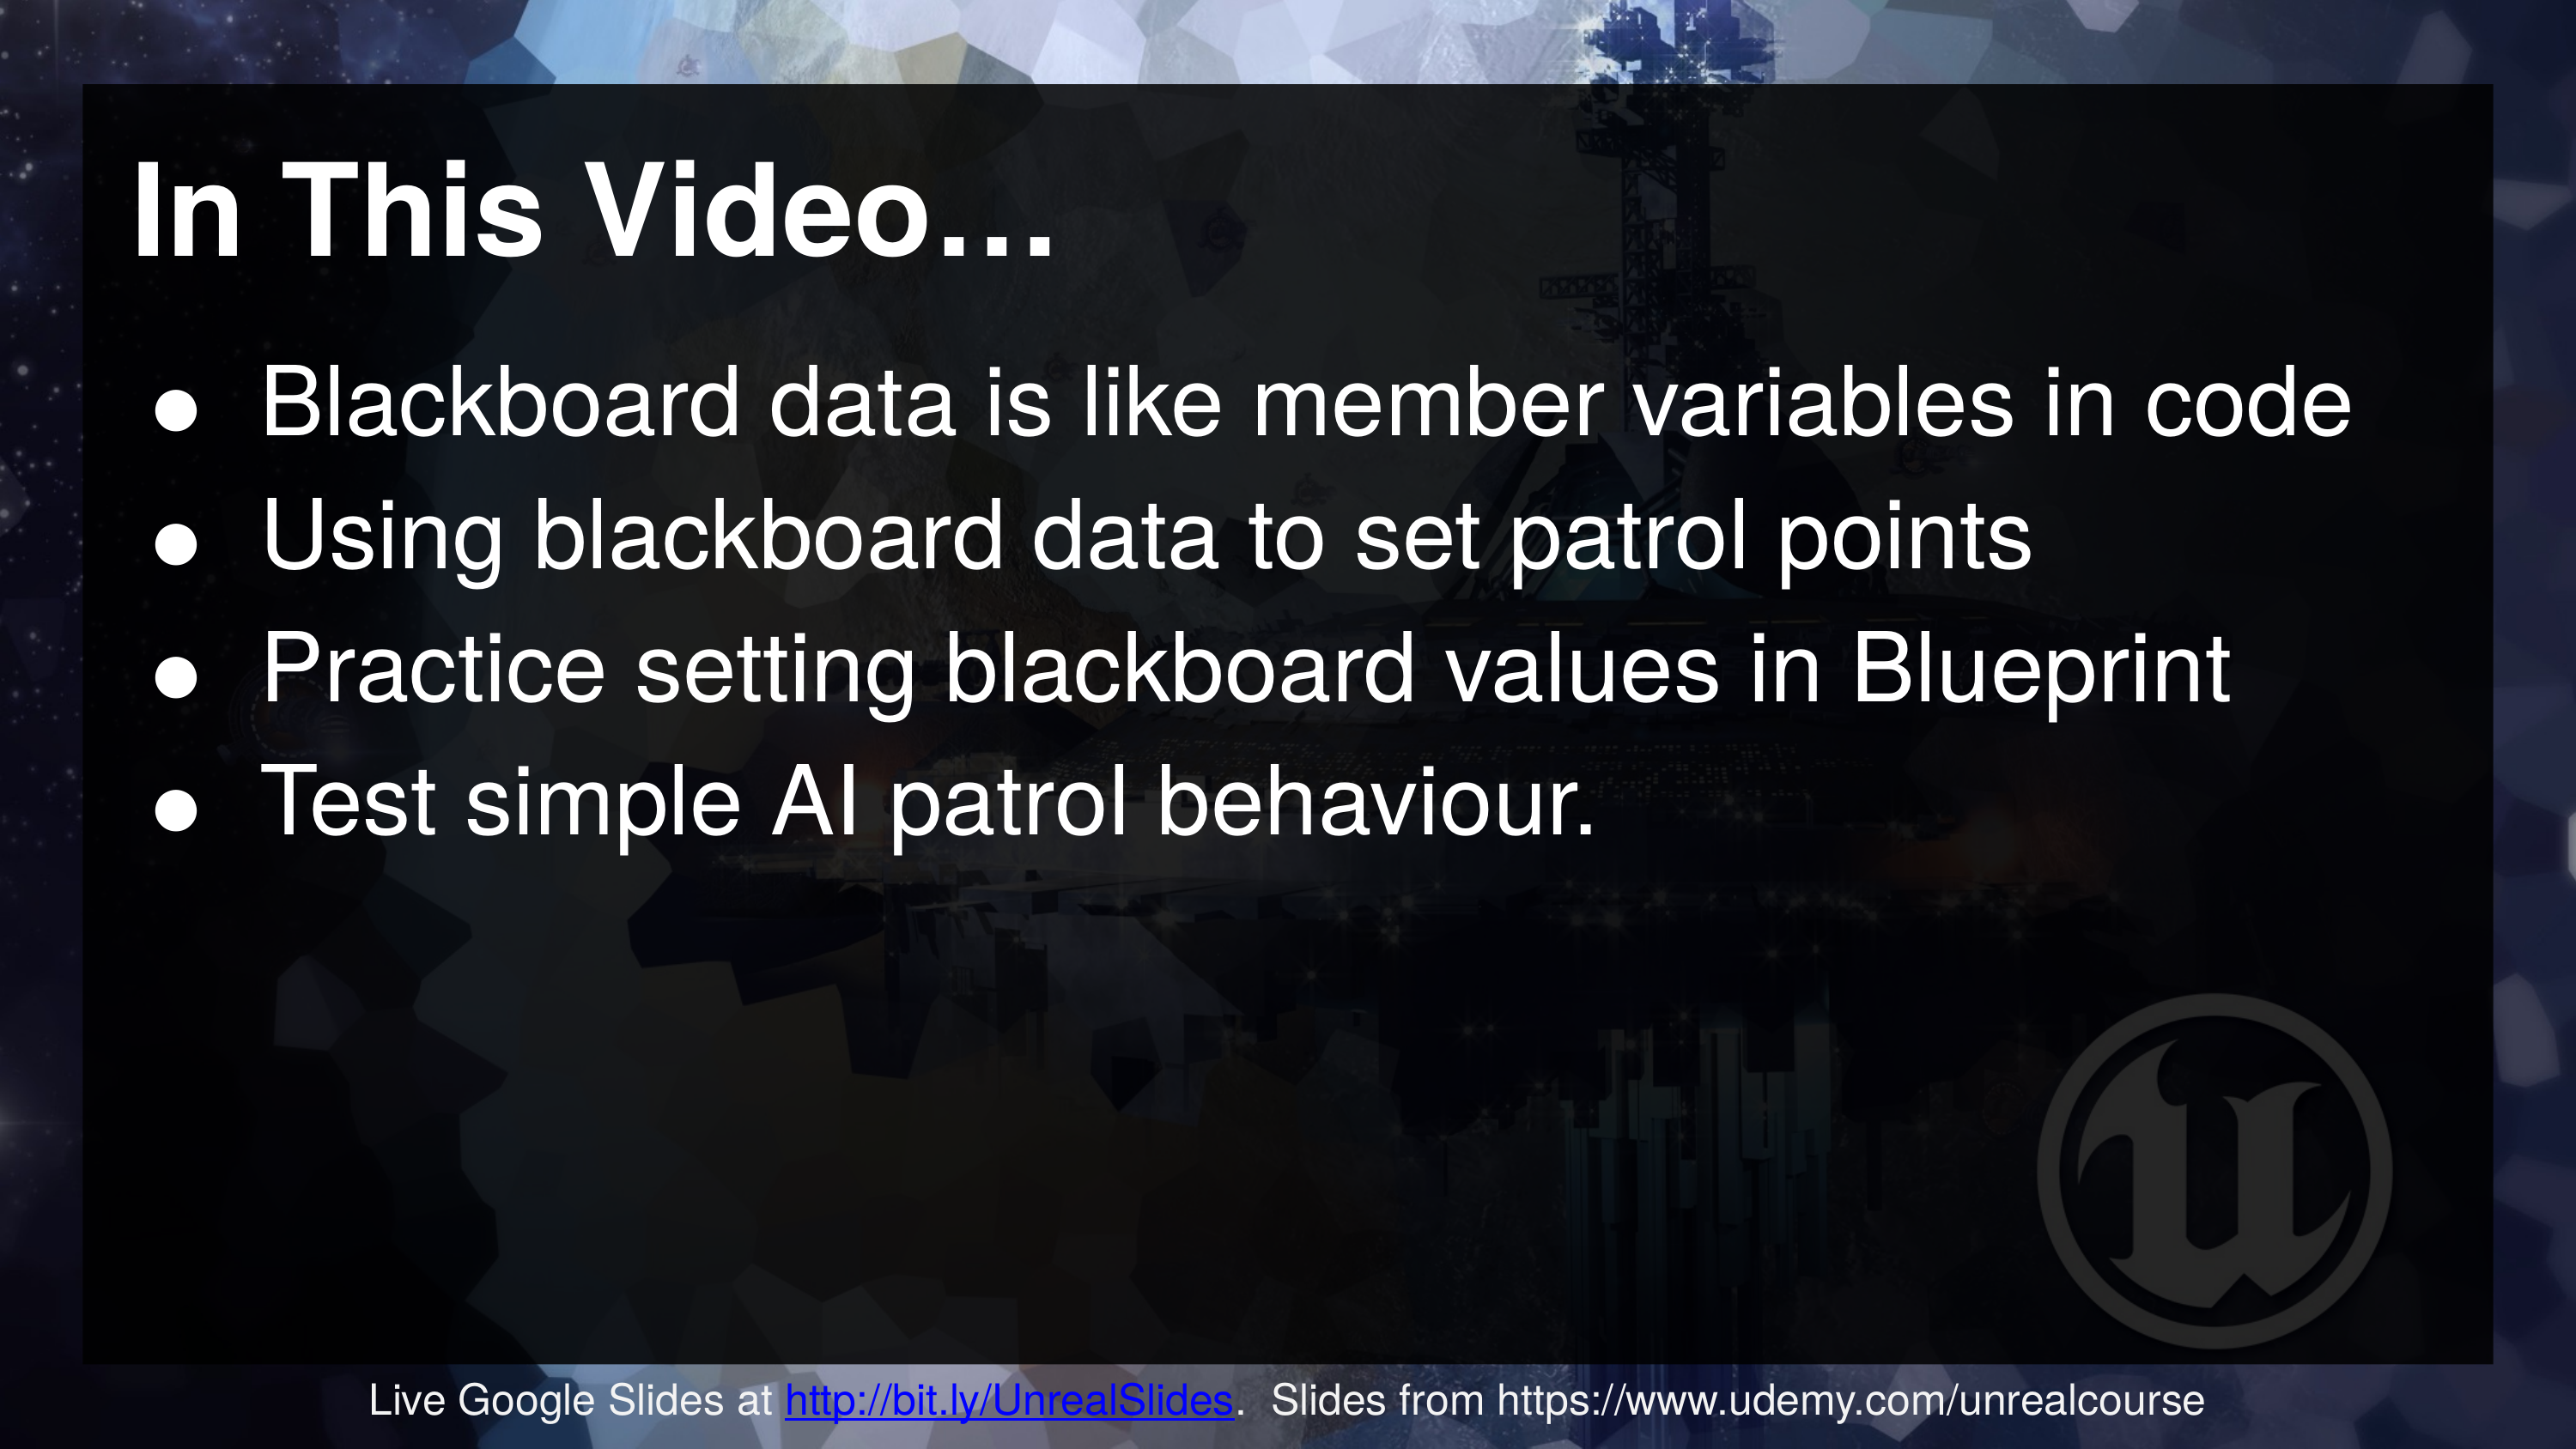

# In This Video…
Blackboard data is like member variables in code
Using blackboard data to set patrol points
Practice setting blackboard values in Blueprint
Test simple AI patrol behaviour.